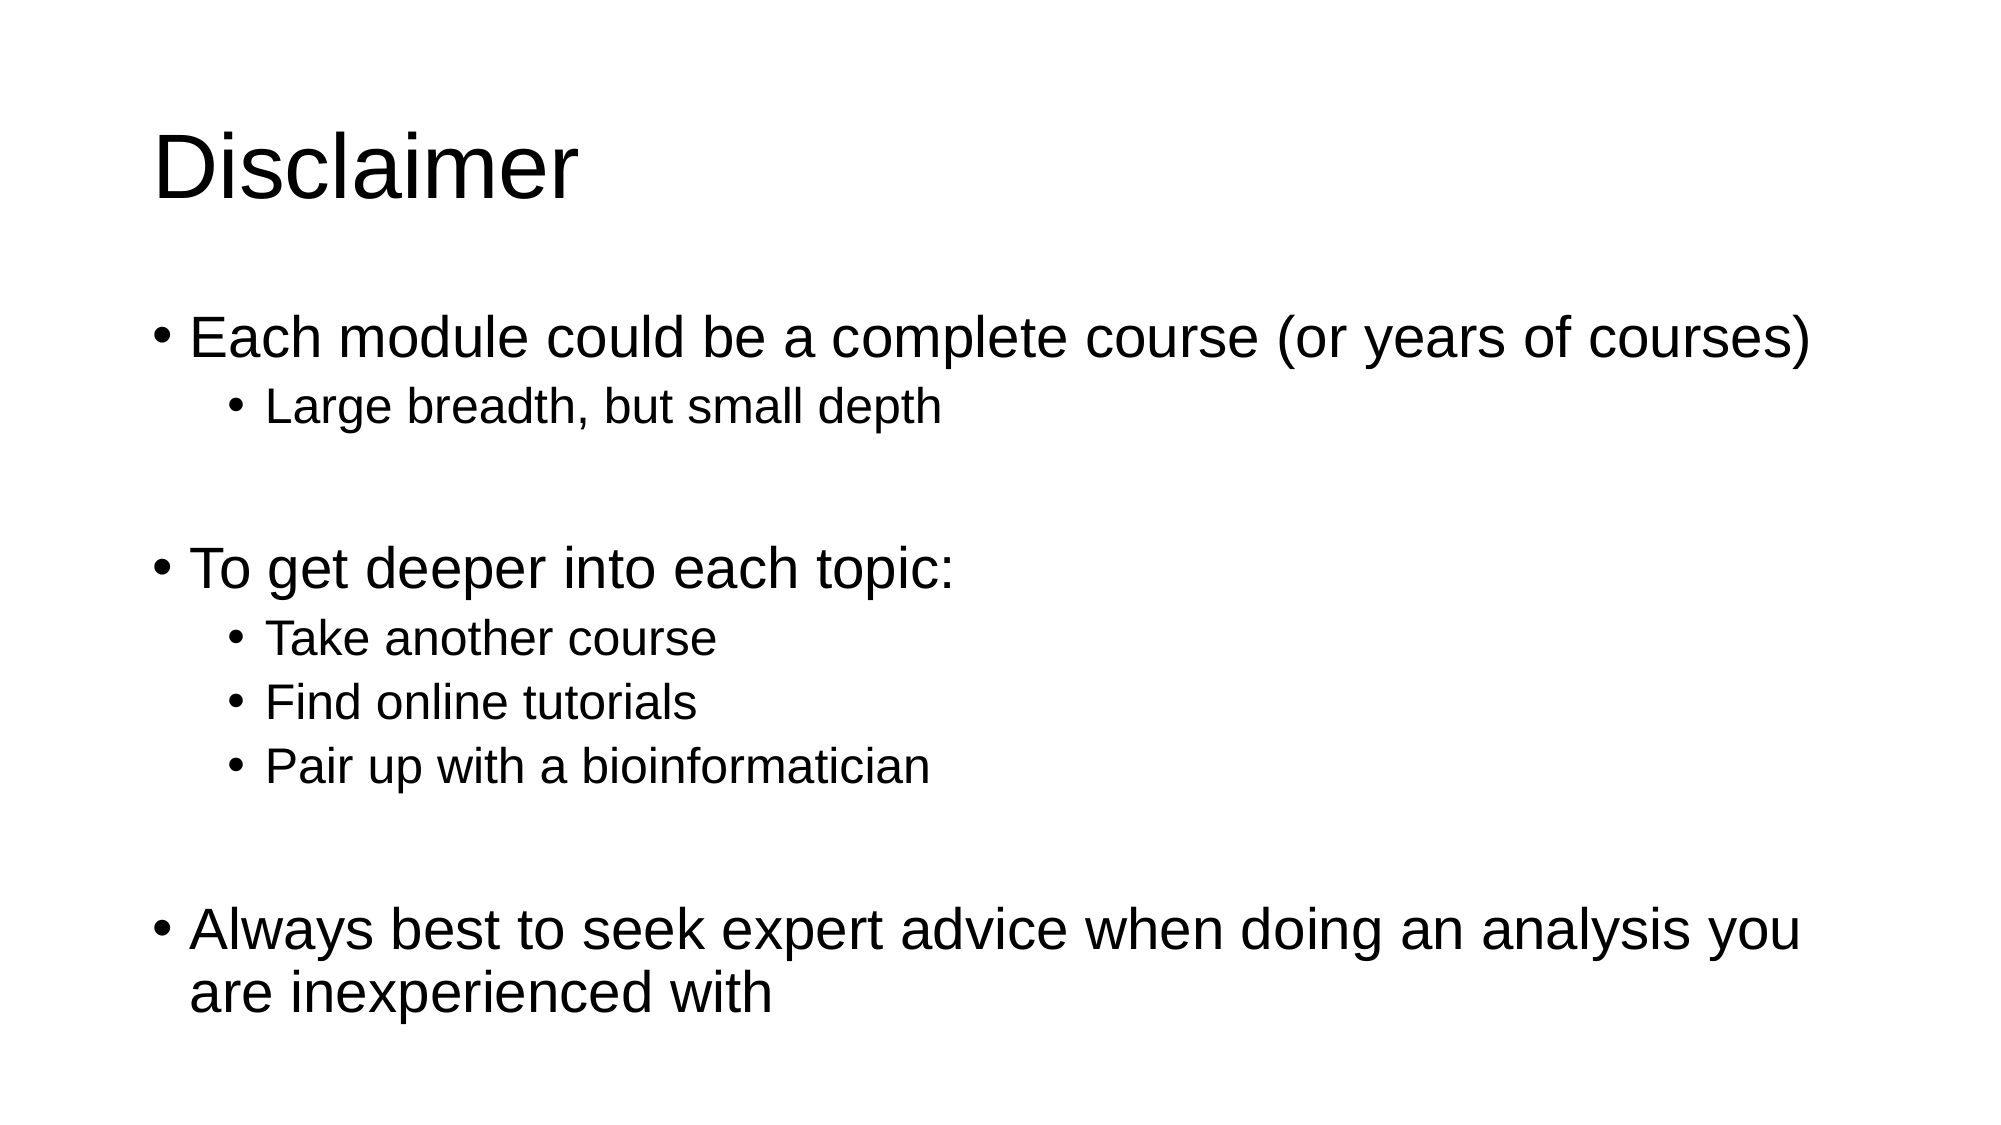

# Disclaimer
Each module could be a complete course (or years of courses)
Large breadth, but small depth

To get deeper into each topic:
Take another course
Find online tutorials
Pair up with a bioinformatician

Always best to seek expert advice when doing an analysis you are inexperienced with